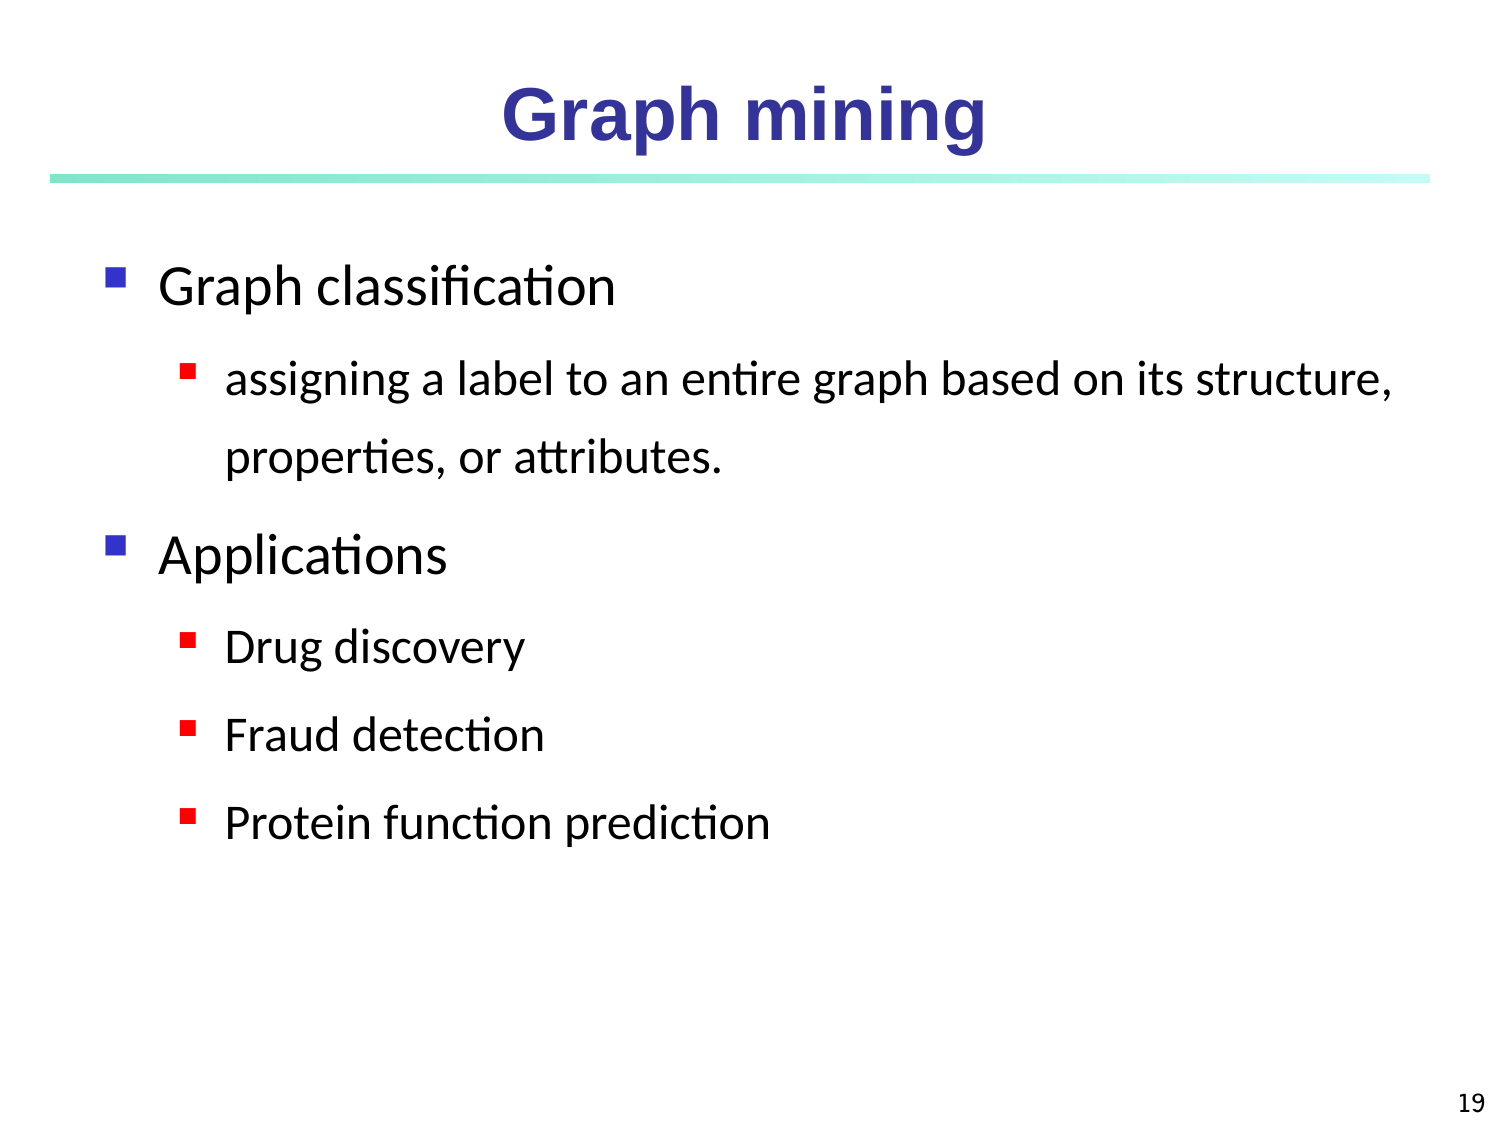

# Graph mining
Graph classification
assigning a label to an entire graph based on its structure, properties, or attributes.
Applications
Drug discovery
Fraud detection
Protein function prediction

19